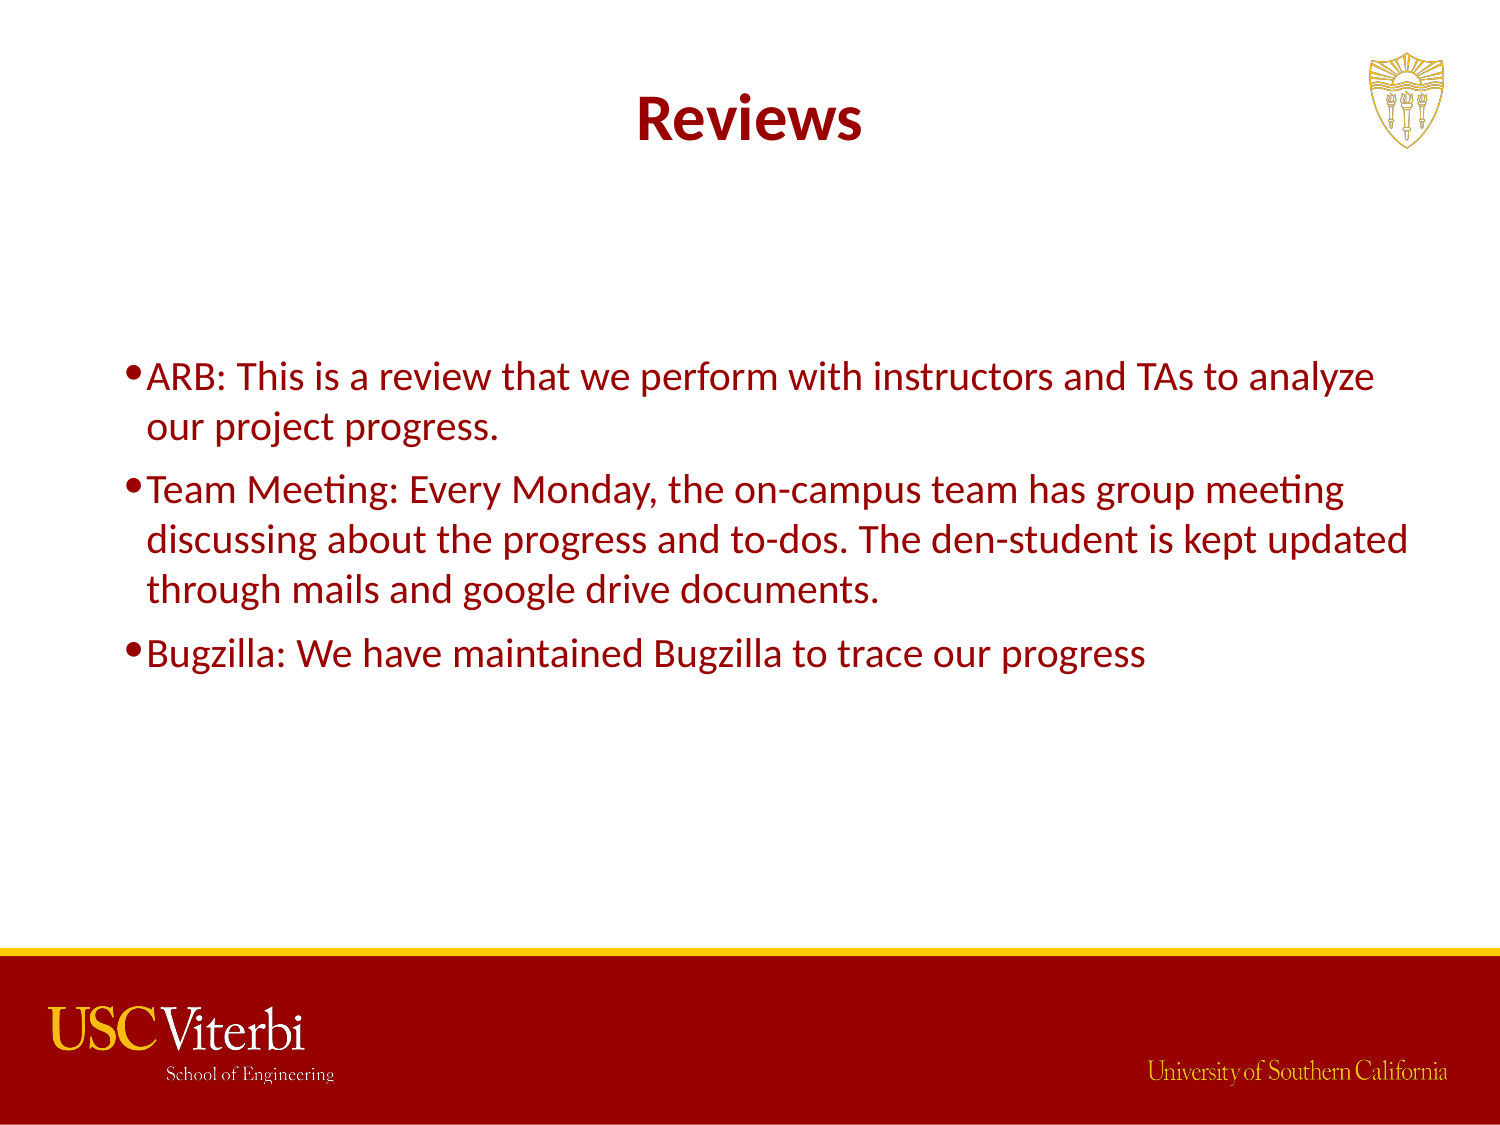

# Reviews

ARB: This is a review that we perform with instructors and TAs to analyze our project progress.
Team Meeting: Every Monday, the on-campus team has group meeting discussing about the progress and to-dos. The den-student is kept updated through mails and google drive documents.
Bugzilla: We have maintained Bugzilla to trace our progress